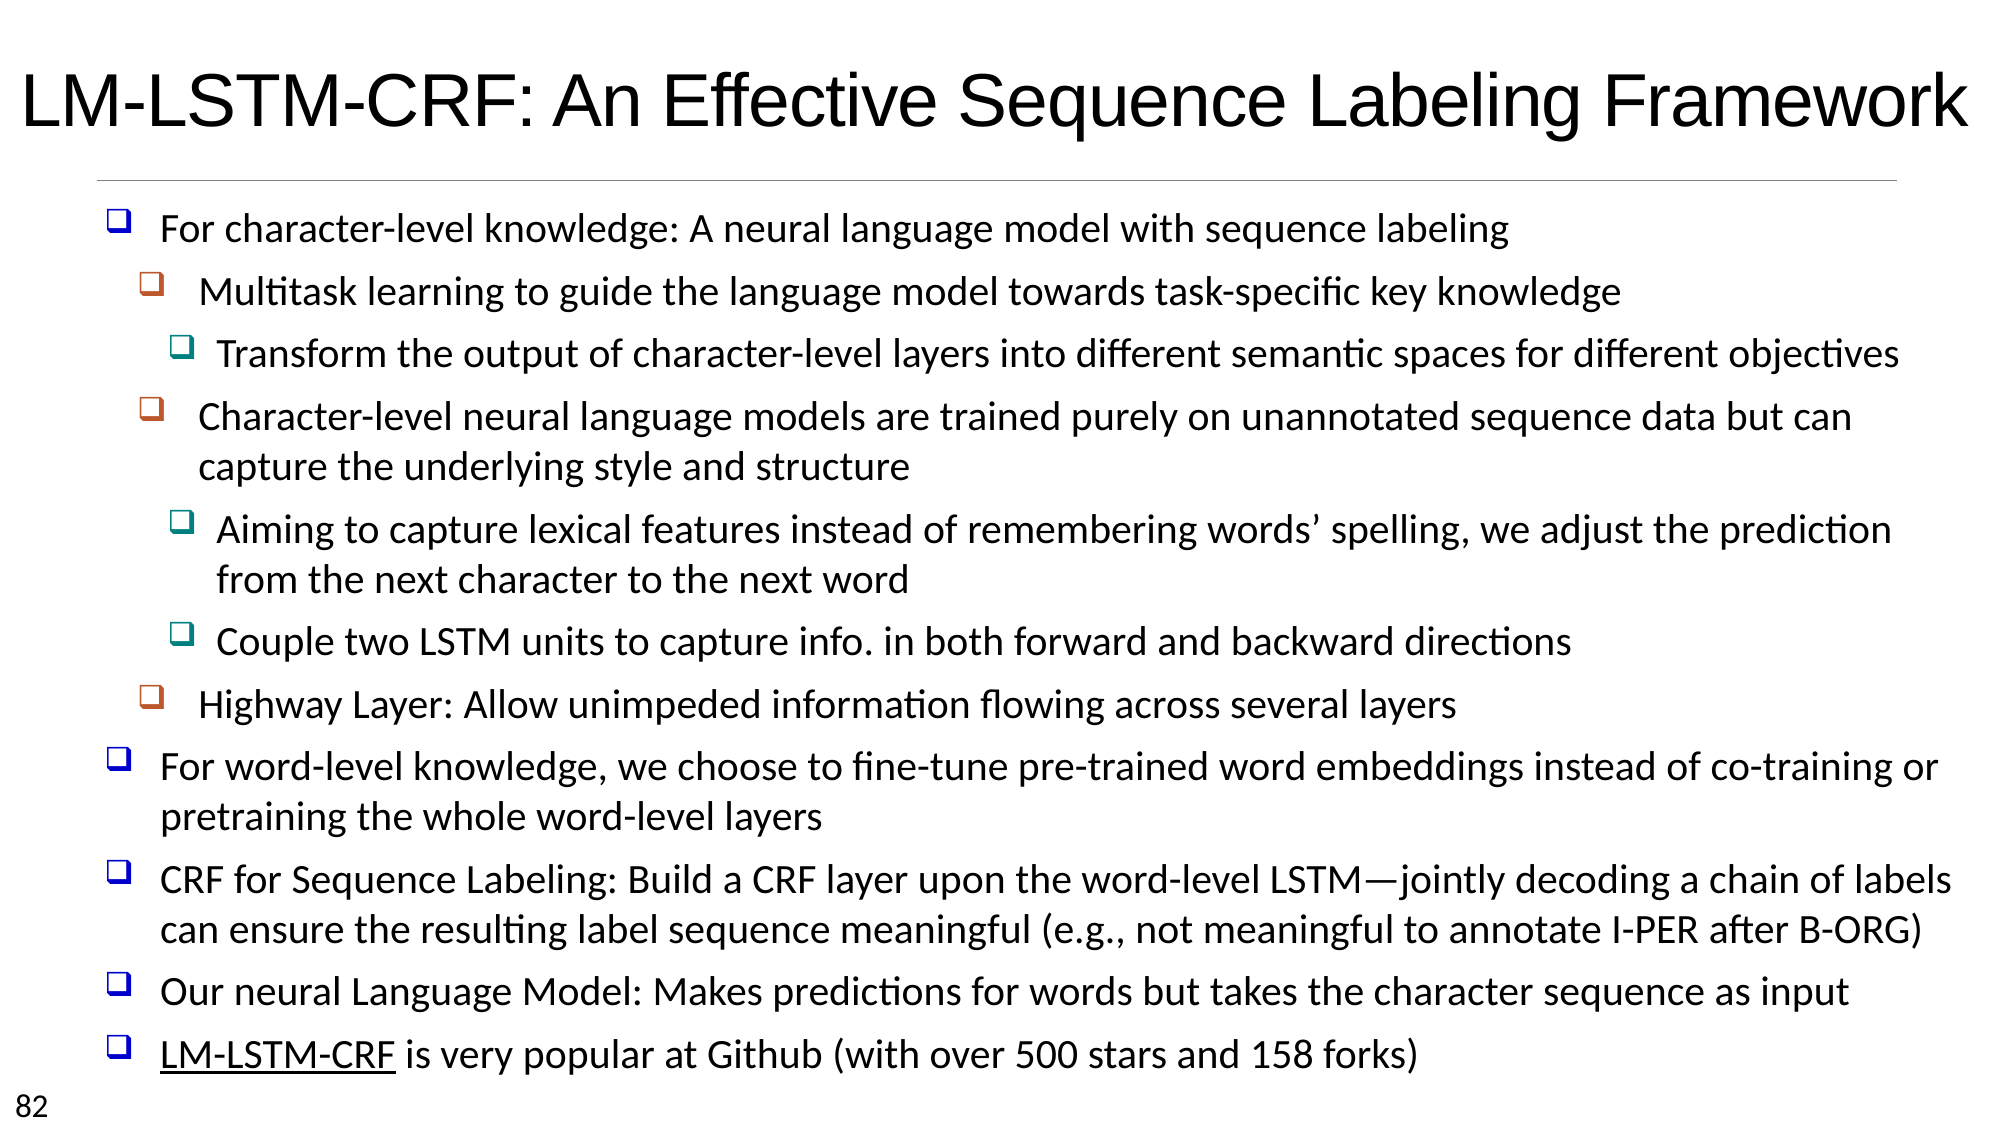

# LM-LSTM-CRF: An Effective Sequence Labeling Framework
For character-level knowledge: A neural language model with sequence labeling
Multitask learning to guide the language model towards task-specific key knowledge
Transform the output of character-level layers into different semantic spaces for different objectives
Character-level neural language models are trained purely on unannotated sequence data but can capture the underlying style and structure
Aiming to capture lexical features instead of remembering words’ spelling, we adjust the prediction from the next character to the next word
Couple two LSTM units to capture info. in both forward and backward directions
Highway Layer: Allow unimpeded information flowing across several layers
For word-level knowledge, we choose to fine-tune pre-trained word embeddings instead of co-training or pretraining the whole word-level layers
CRF for Sequence Labeling: Build a CRF layer upon the word-level LSTM—jointly decoding a chain of labels can ensure the resulting label sequence meaningful (e.g., not meaningful to annotate I-PER after B-ORG)
Our neural Language Model: Makes predictions for words but takes the character sequence as input
LM-LSTM-CRF is very popular at Github (with over 500 stars and 158 forks)